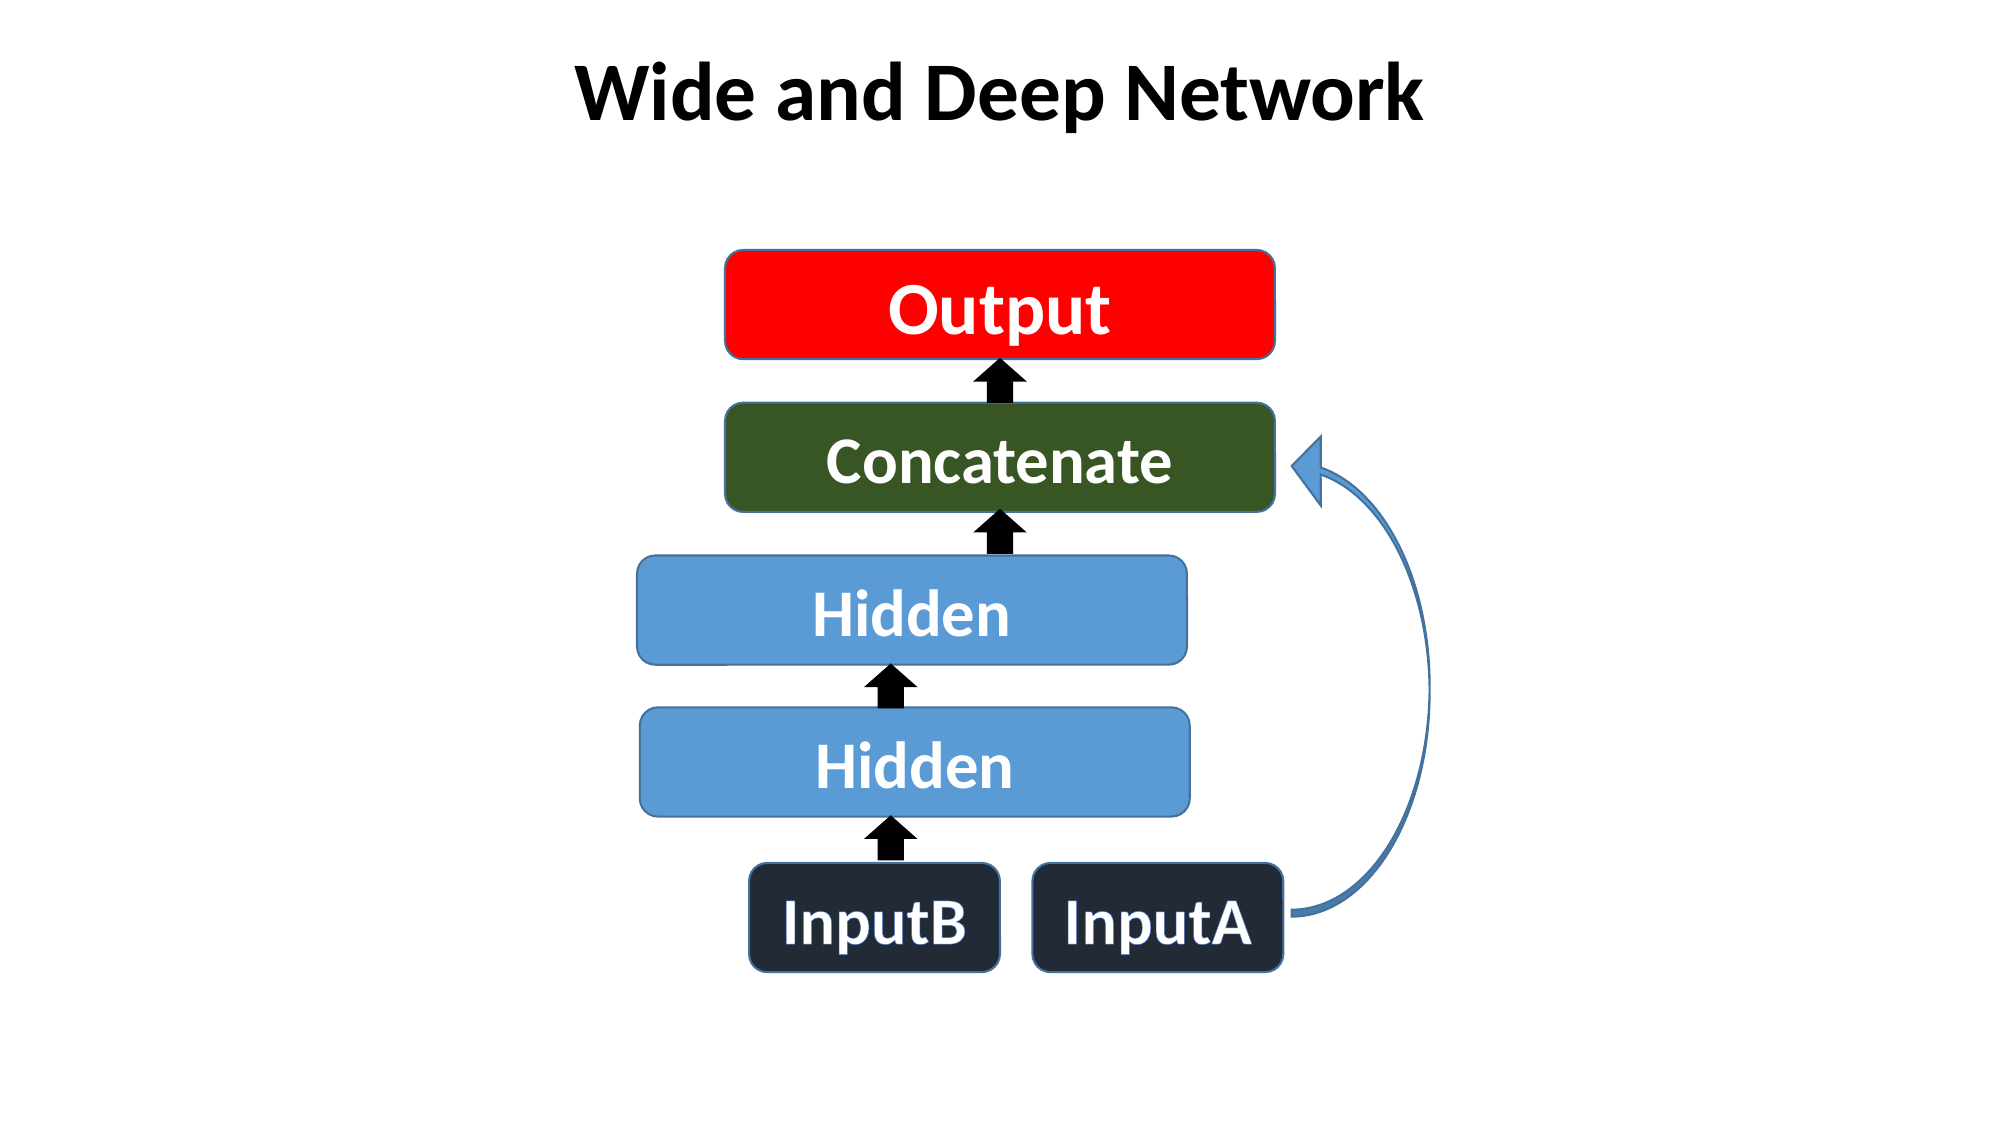

Wide and Deep Network
Output

Concatenate

Hidden

Hidden

InputB
InputA